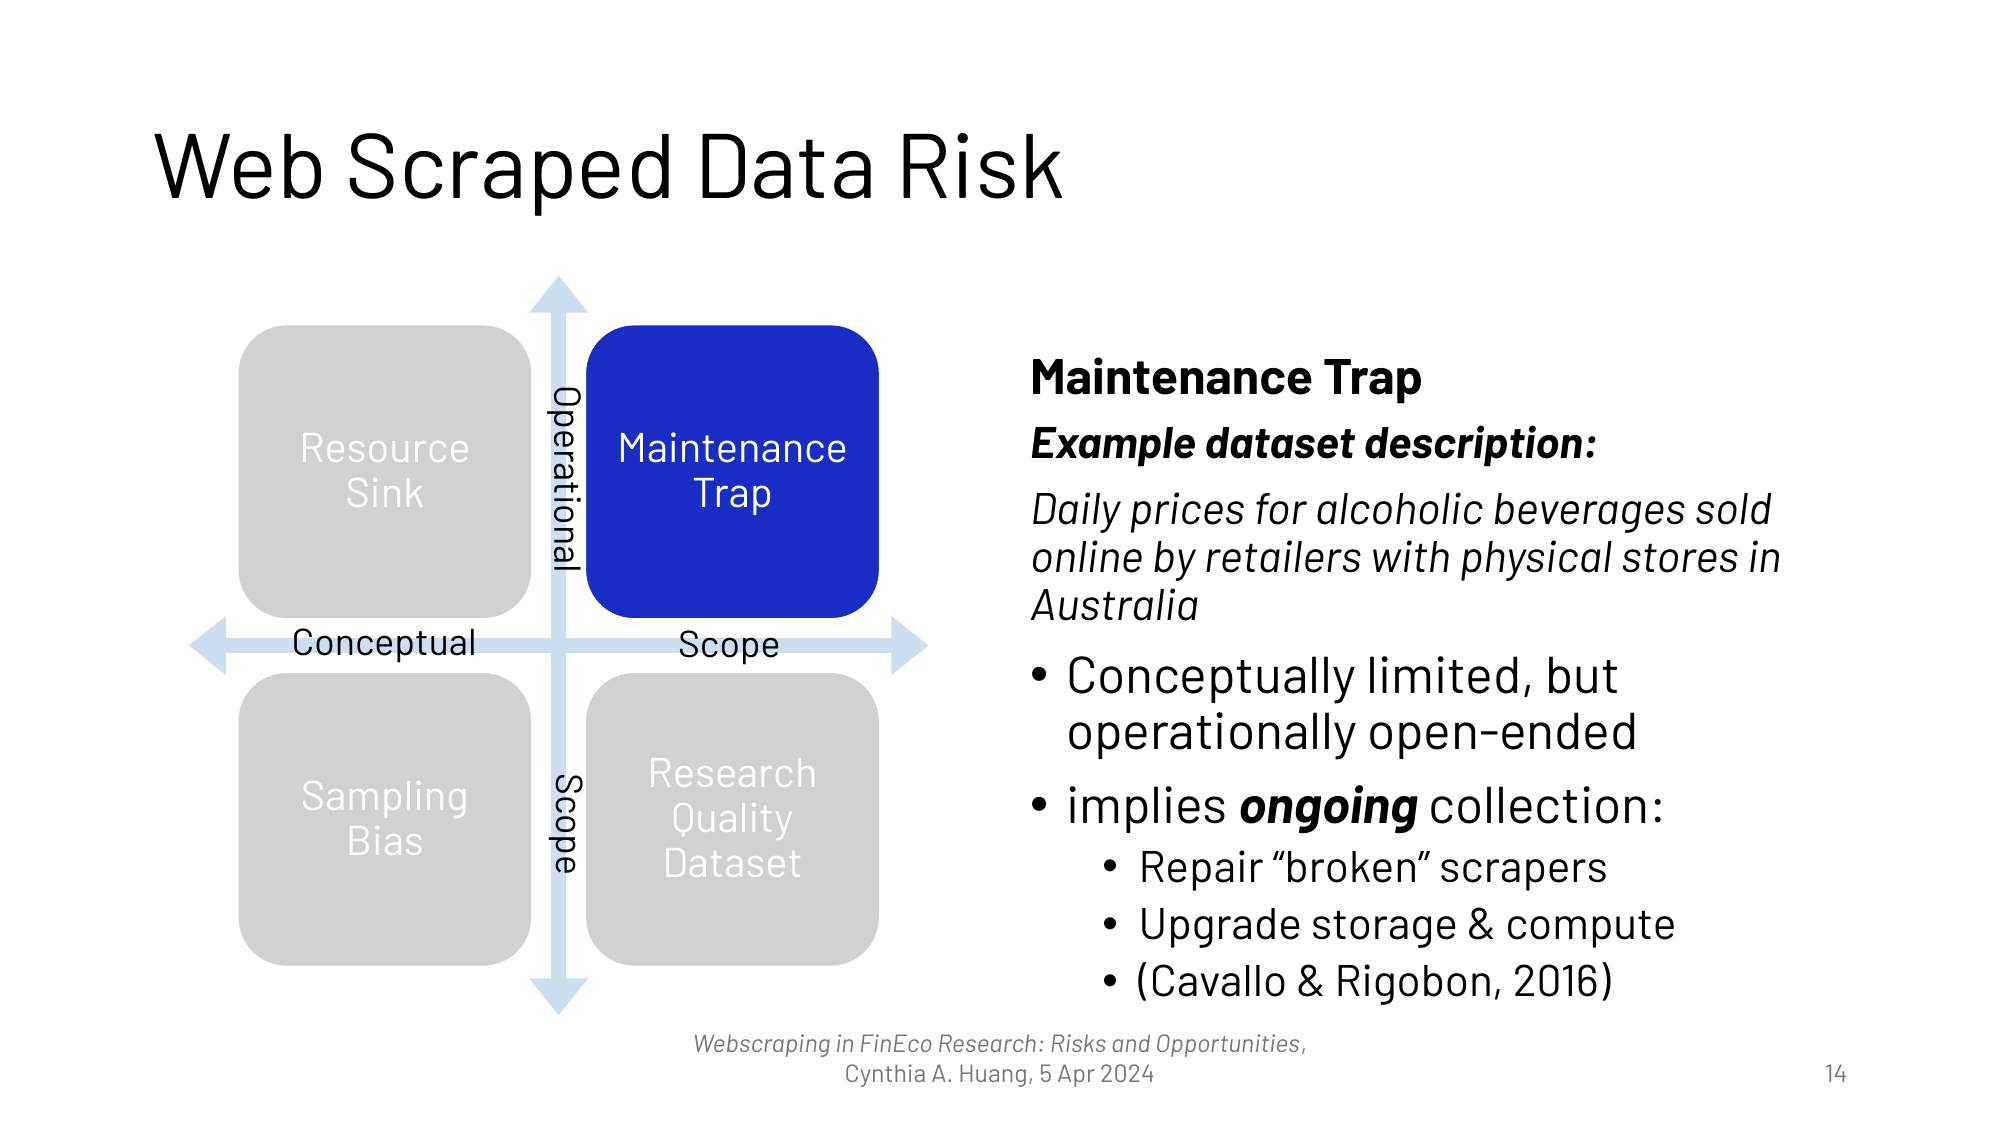

# Web Scraped Data Risk

Resource Sink
Maintenance Trap
Sampling Bias
Research Quality Dataset
Maintenance Trap
Operational
Conceptual
Scope
Scope
Example dataset description:
Daily prices for alcoholic beverages sold online by retailers with physical stores in Australia
Conceptually limited, but operationally open-ended
implies ongoing collection:
Repair “broken” scrapers
Upgrade storage & compute
(Cavallo & Rigobon, 2016)
Webscraping in FinEco Research: Risks and Opportunities, Cynthia A. Huang, 5 Apr 2024

14